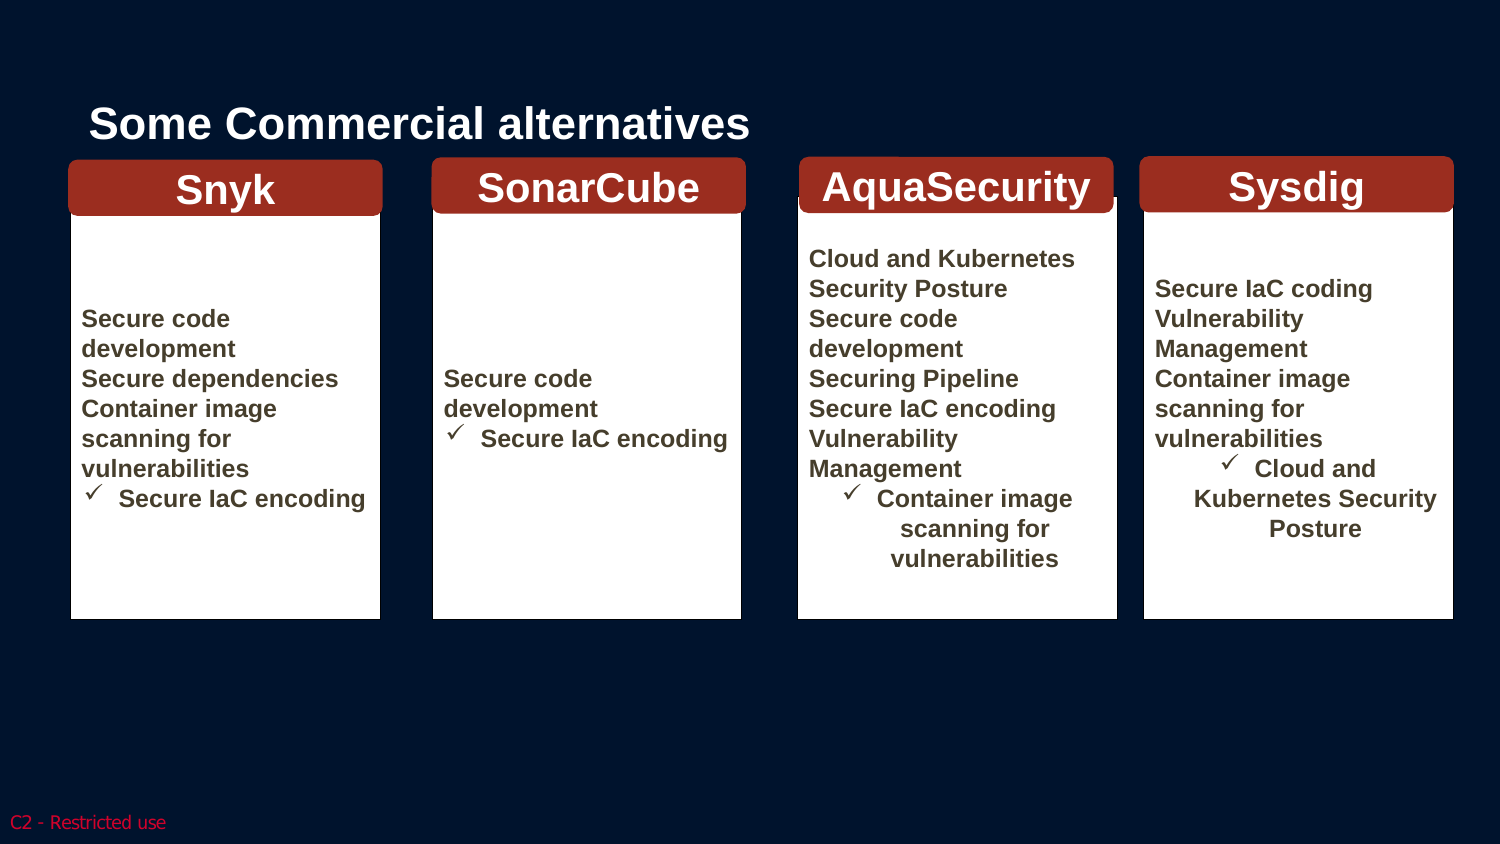

# Some Commercial alternatives
Sysdig
AquaSecurity
SonarCube
Snyk
Secure code development
Secure dependencies
Container image scanning for vulnerabilities
Secure IaC encoding
Secure code development
Secure IaC encoding
Cloud and Kubernetes Security Posture
Secure code development
Securing Pipeline
Secure IaC encoding
Vulnerability Management
Container image scanning for vulnerabilities
Secure IaC coding
Vulnerability Management
Container image scanning for vulnerabilities
Cloud and Kubernetes Security Posture